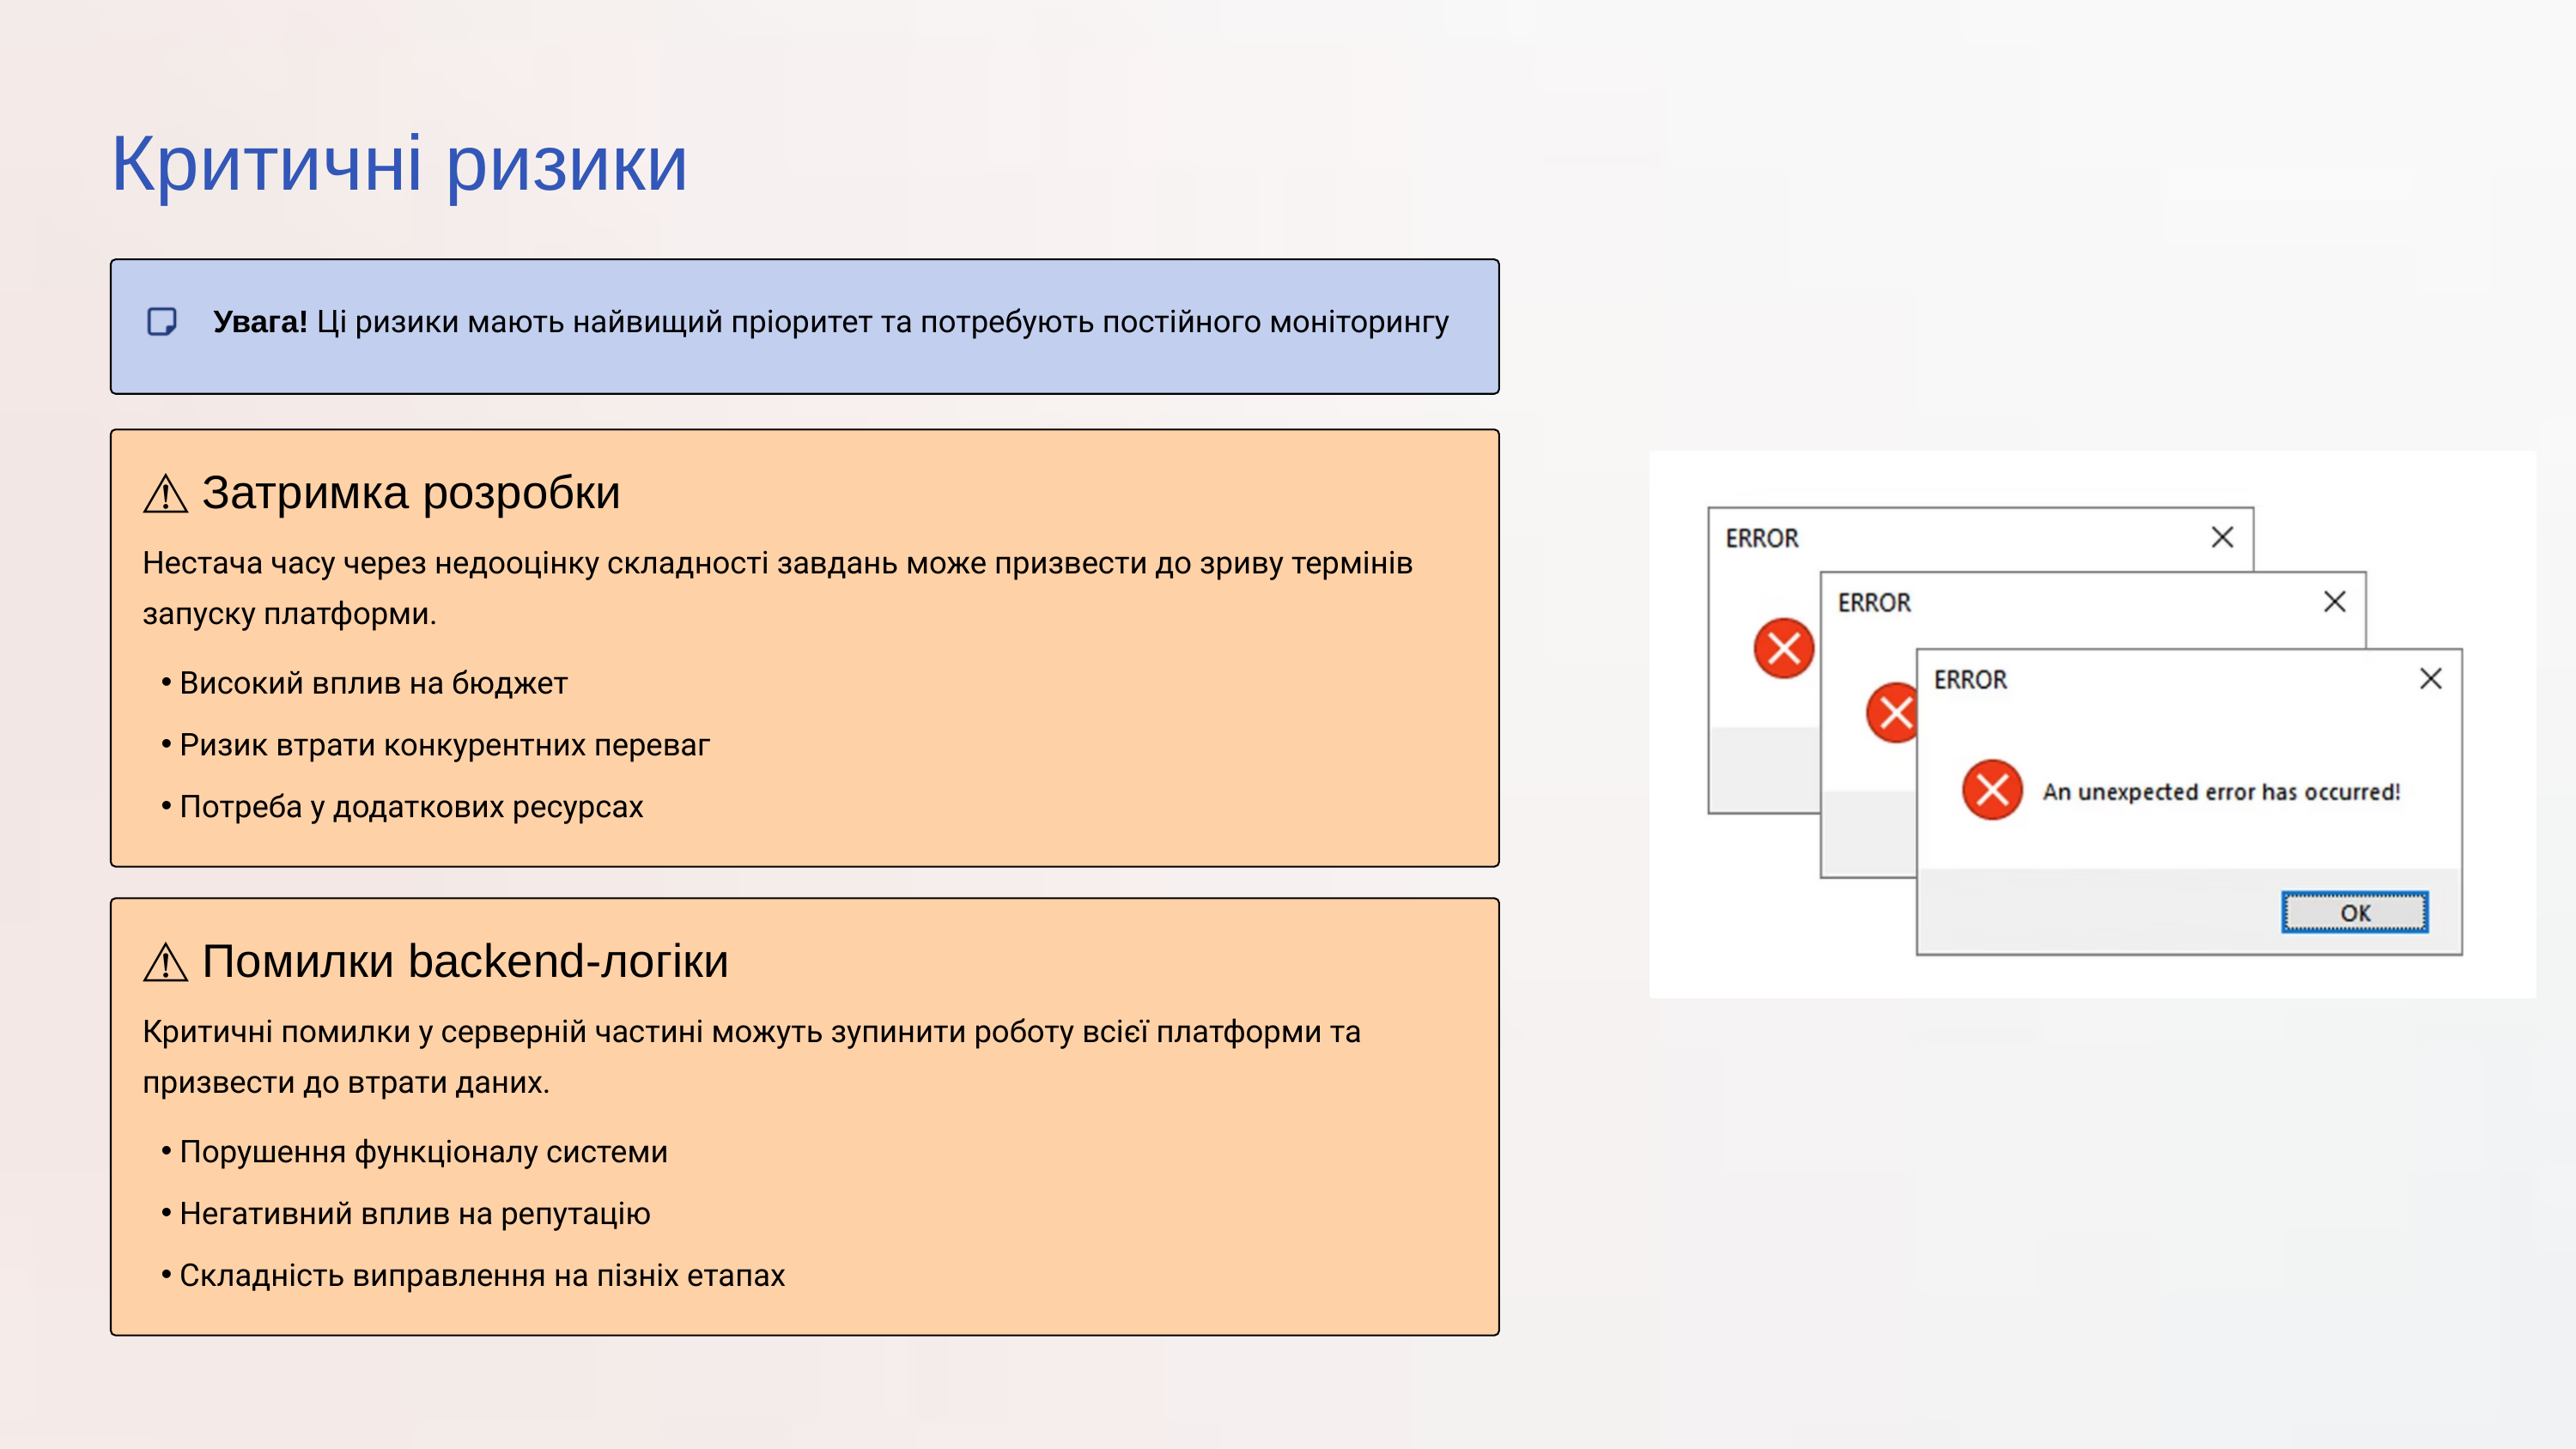

Критичні ризики

Увага! Ці ризики мають найвищий пріоритет та потребують постійного моніторингу

⚠️ Затримка розробки
Нестача часу через недооцінку складності завдань може призвести до зриву термінів запуску платформи.
Високий вплив на бюджет
Ризик втрати конкурентних переваг
Потреба у додаткових ресурсах

⚠️ Помилки backend-логіки
Критичні помилки у серверній частині можуть зупинити роботу всієї платформи та призвести до втрати даних.
Порушення функціоналу системи
Негативний вплив на репутацію
Складність виправлення на пізніх етапах